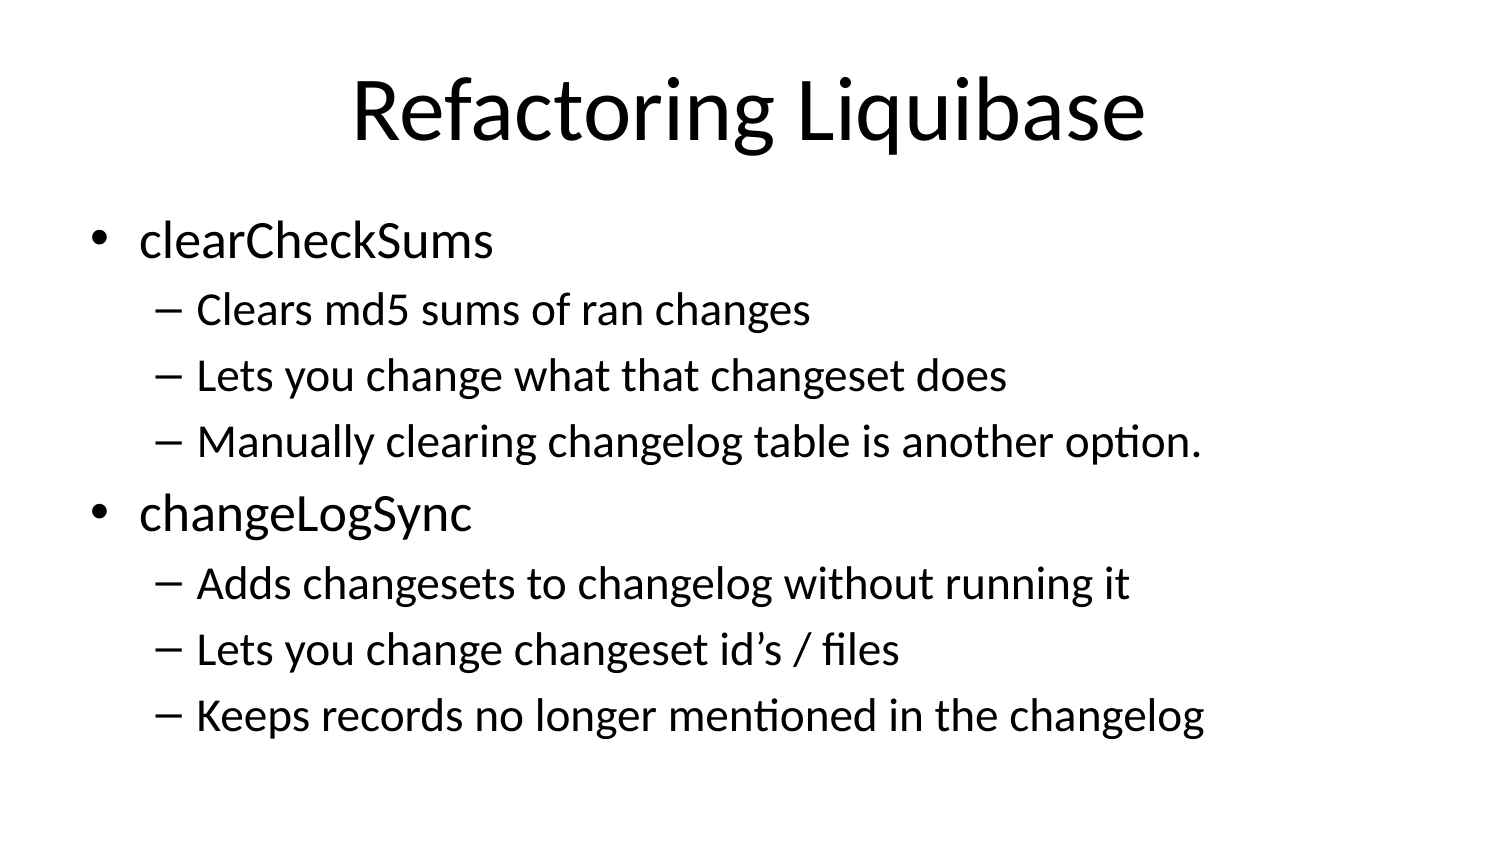

# Refactoring Liquibase
clearCheckSums
Clears md5 sums of ran changes
Lets you change what that changeset does
Manually clearing changelog table is another option.
changeLogSync
Adds changesets to changelog without running it
Lets you change changeset id’s / files
Keeps records no longer mentioned in the changelog